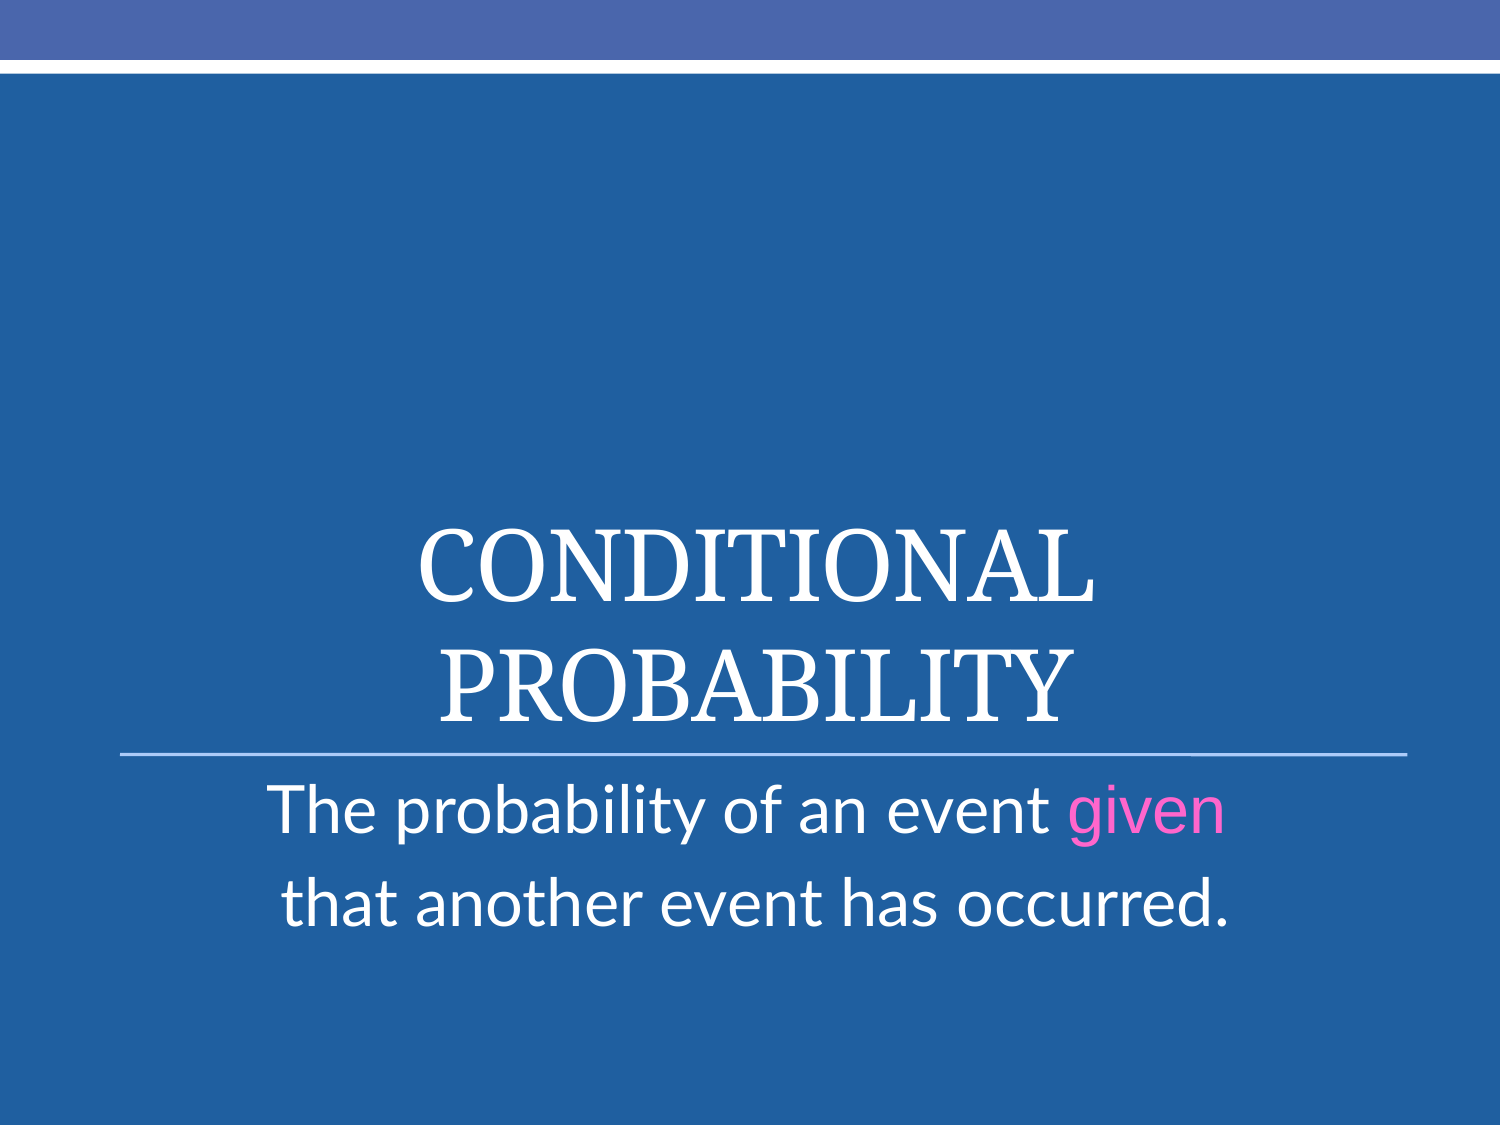

# Conditional probability
The probability of an event given
that another event has occurred.